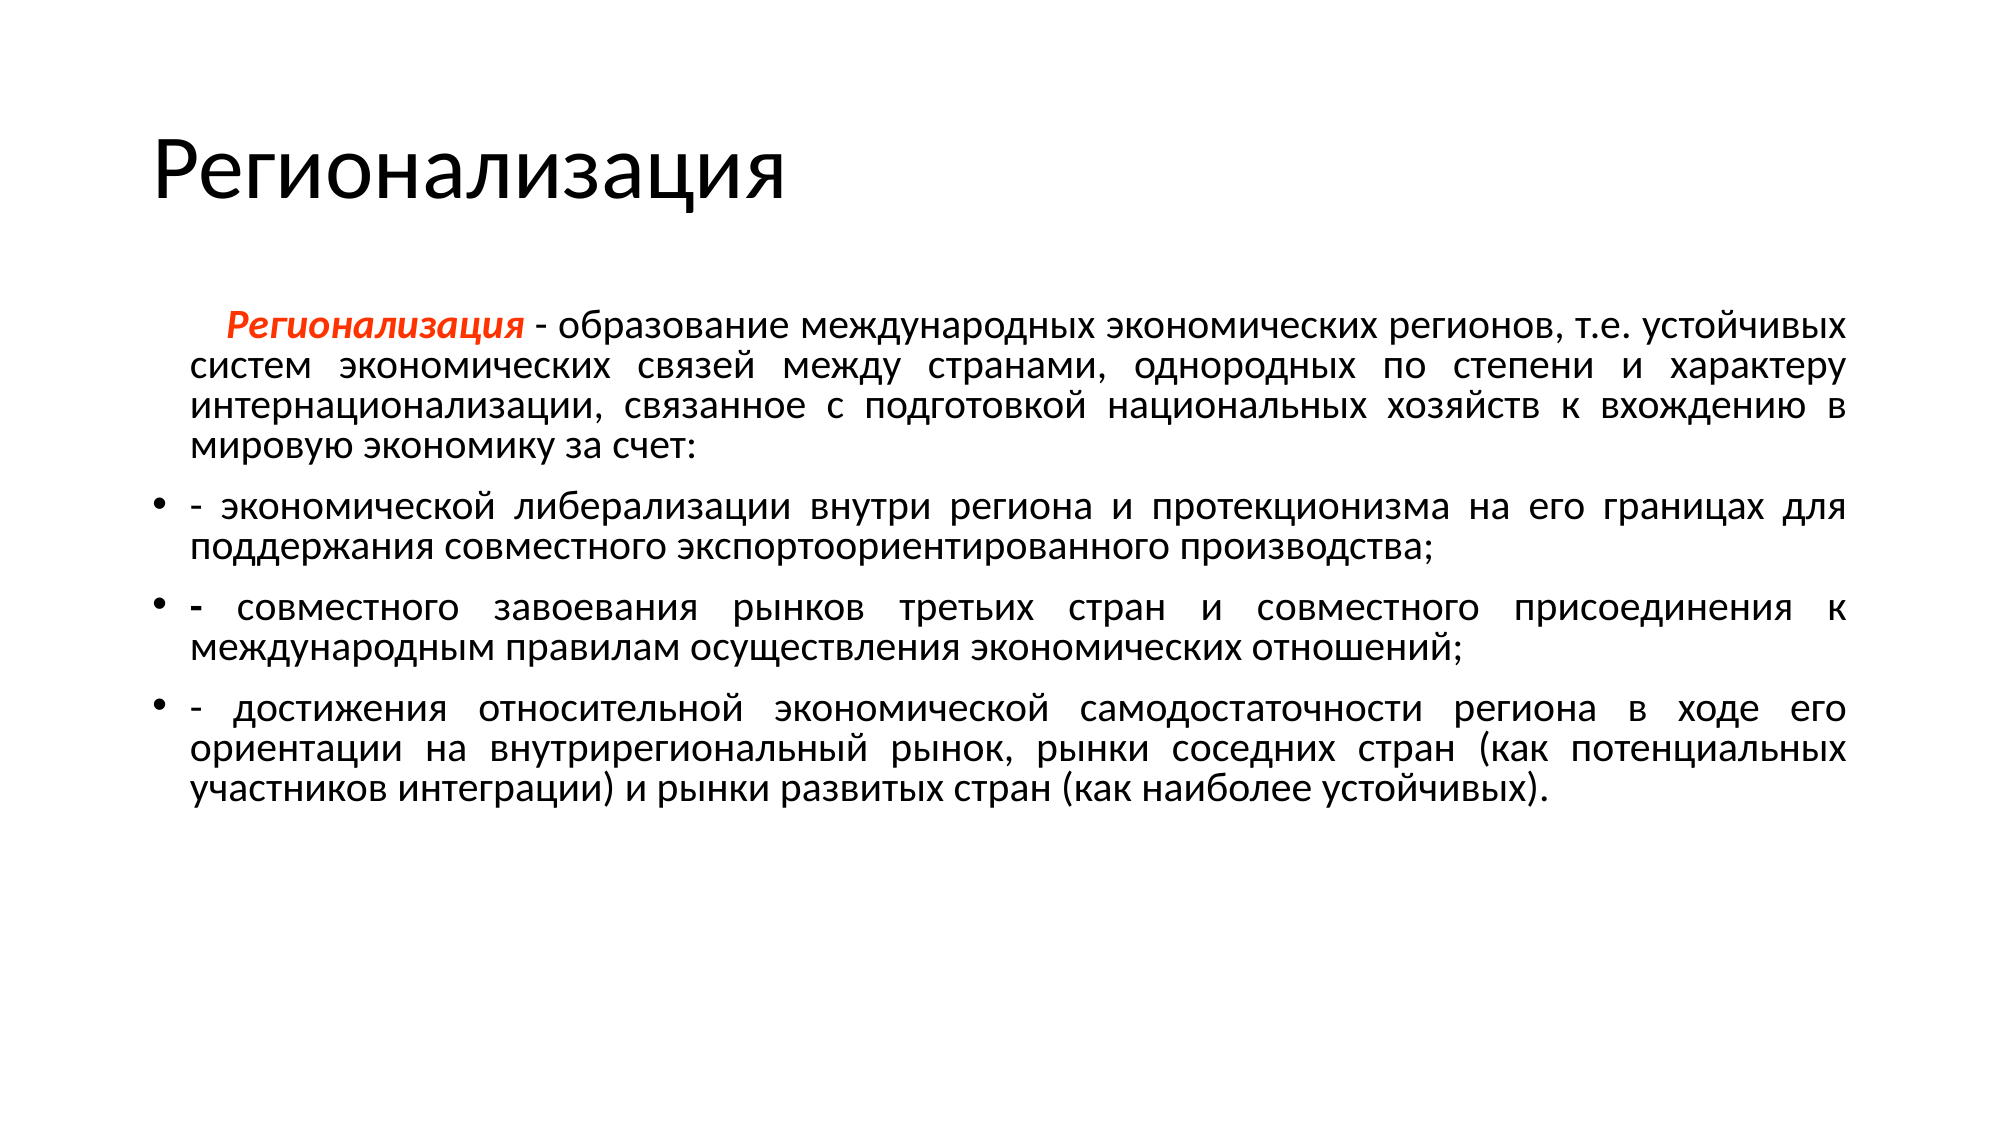

# Регионализация
       Регионализация - образование международных экономических регионов, т.е. устойчивых систем экономических связей между странами, однородных по степени и характеру интернационализации, связанное с подготовкой национальных хозяйств к вхождению в мировую экономику за счет:
- экономической либерализации внутри региона и протекционизма на его границах для поддержания совместного экспортоориентированного производства;
- совместного завоевания рынков третьих стран и совместного присоединения к международным правилам осуществления экономических отношений;
- достижения относительной экономической самодостаточности региона в ходе его ориентации на внутрирегиональный рынок, рынки соседних стран (как потенциальных участников интеграции) и рынки развитых стран (как наиболее устойчивых).